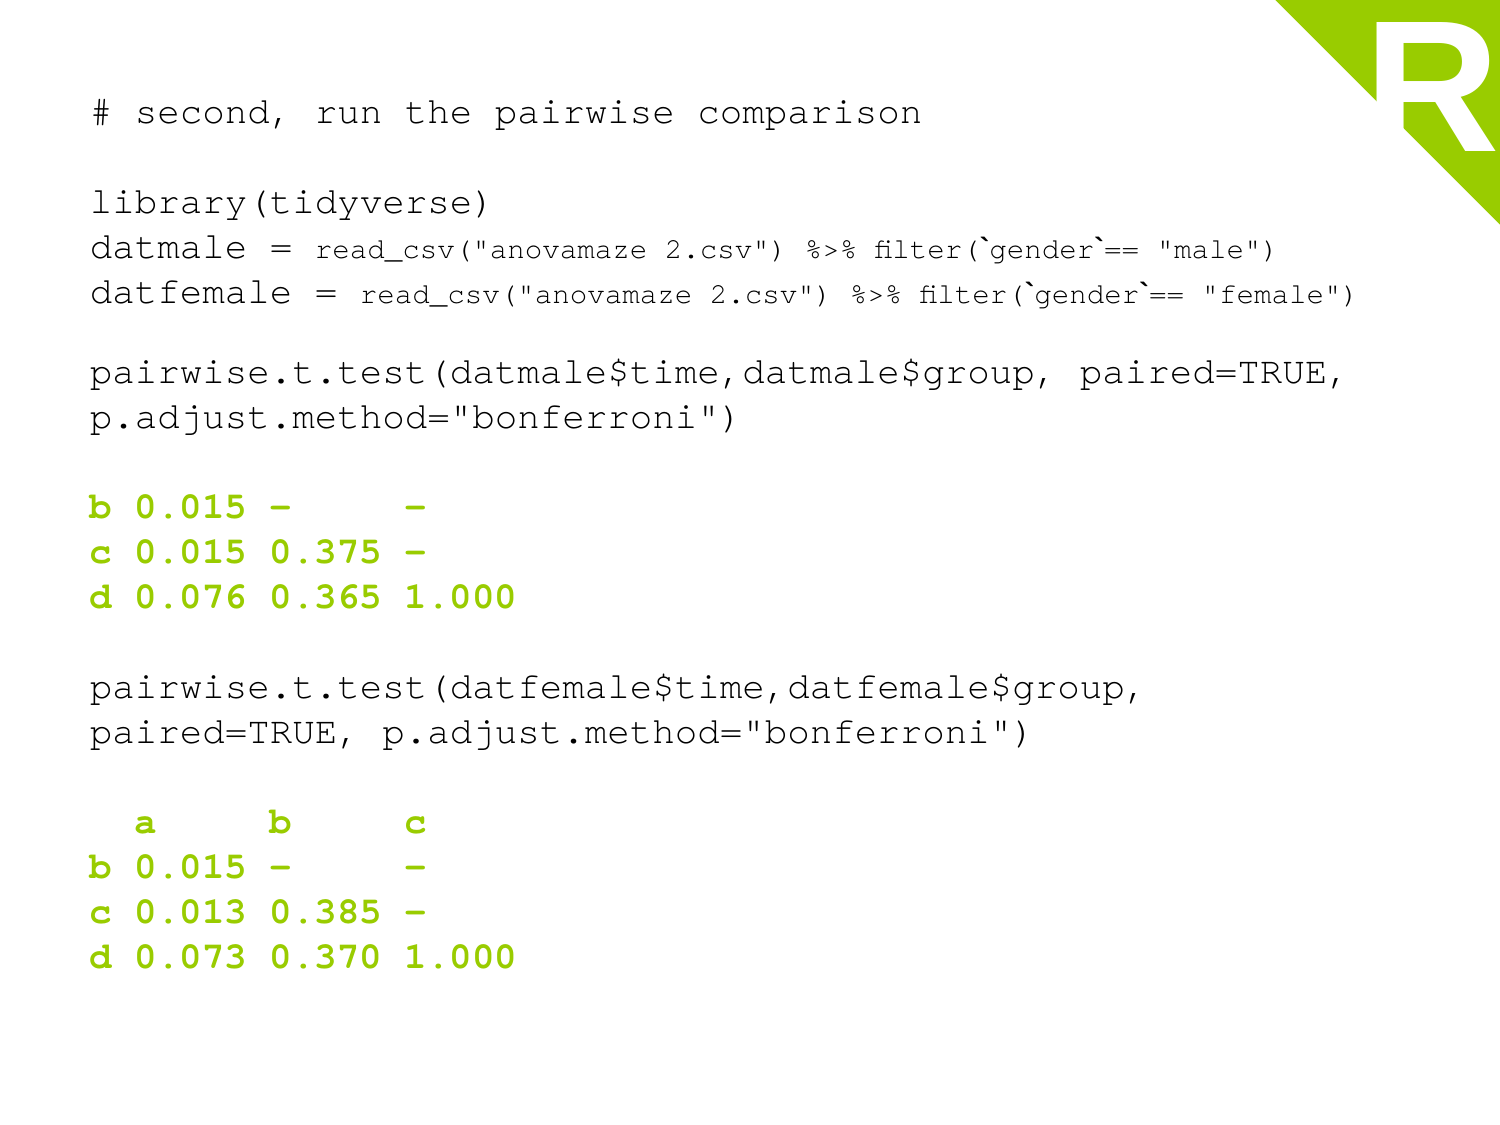

R

# second, run the pairwise comparison

library(tidyverse)
datmale = read_csv("anovamaze 2.csv") %>% filter(`gender`== "male")
datfemale = read_csv("anovamaze 2.csv") %>% filter(`gender`== "female")

pairwise.t.test(datmale$time,datmale$group, paired=TRUE, p.adjust.method="bonferroni")

b 0.015 -     -
c 0.015 0.375 -
d 0.076 0.365 1.000

pairwise.t.test(datfemale$time,datfemale$group, paired=TRUE, p.adjust.method="bonferroni")

  a     b     c
b 0.015 -     -
c 0.013 0.385 -
d 0.073 0.370 1.000